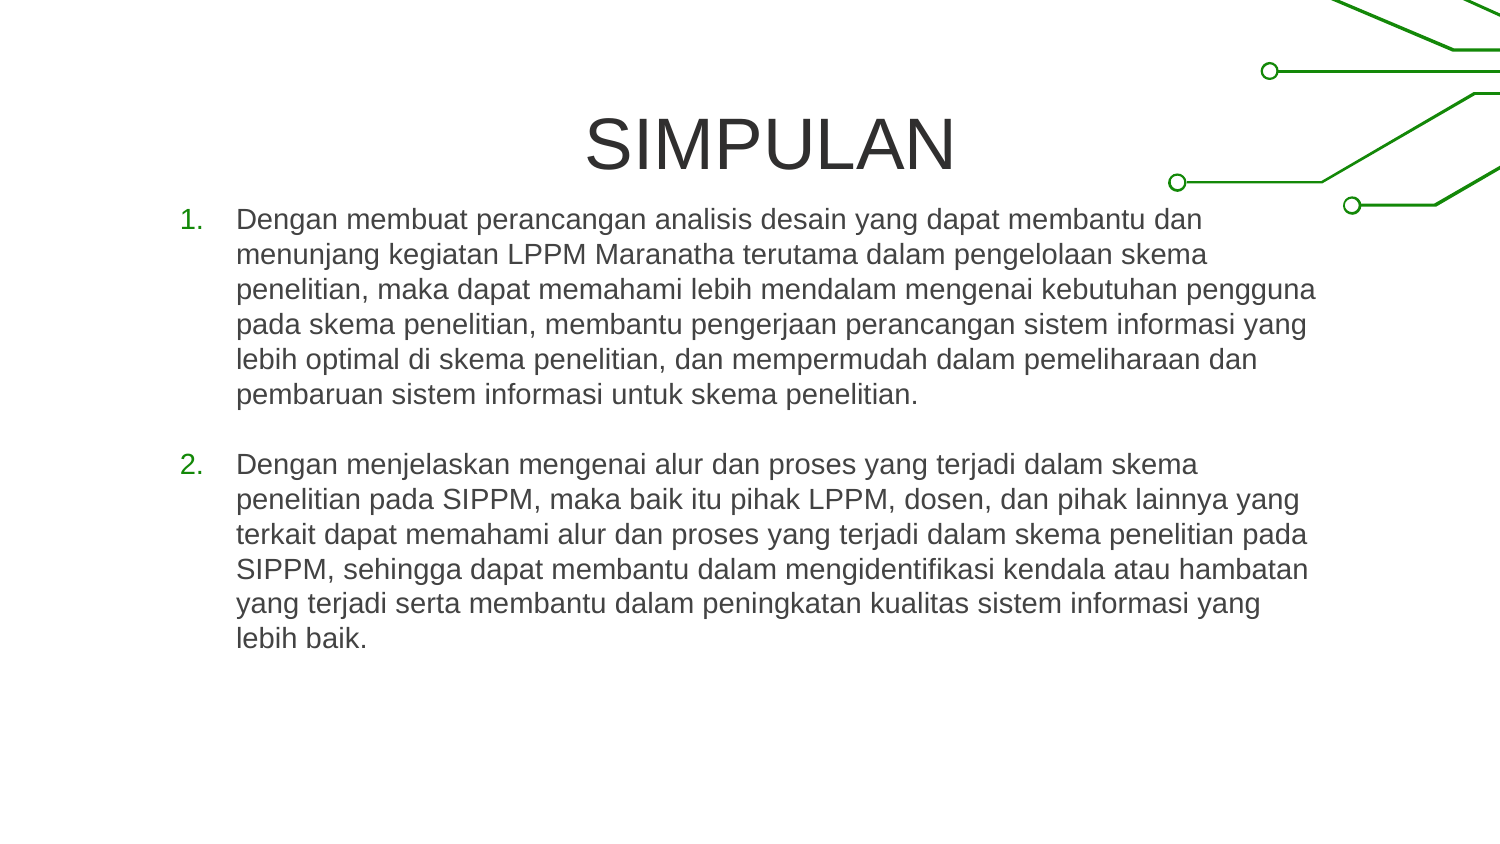

# SIMPULAN
Dengan membuat perancangan analisis desain yang dapat membantu dan menunjang kegiatan LPPM Maranatha terutama dalam pengelolaan skema penelitian, maka dapat memahami lebih mendalam mengenai kebutuhan pengguna pada skema penelitian, membantu pengerjaan perancangan sistem informasi yang lebih optimal di skema penelitian, dan mempermudah dalam pemeliharaan dan pembaruan sistem informasi untuk skema penelitian.

Dengan menjelaskan mengenai alur dan proses yang terjadi dalam skema penelitian pada SIPPM, maka baik itu pihak LPPM, dosen, dan pihak lainnya yang terkait dapat memahami alur dan proses yang terjadi dalam skema penelitian pada SIPPM, sehingga dapat membantu dalam mengidentifikasi kendala atau hambatan yang terjadi serta membantu dalam peningkatan kualitas sistem informasi yang lebih baik.